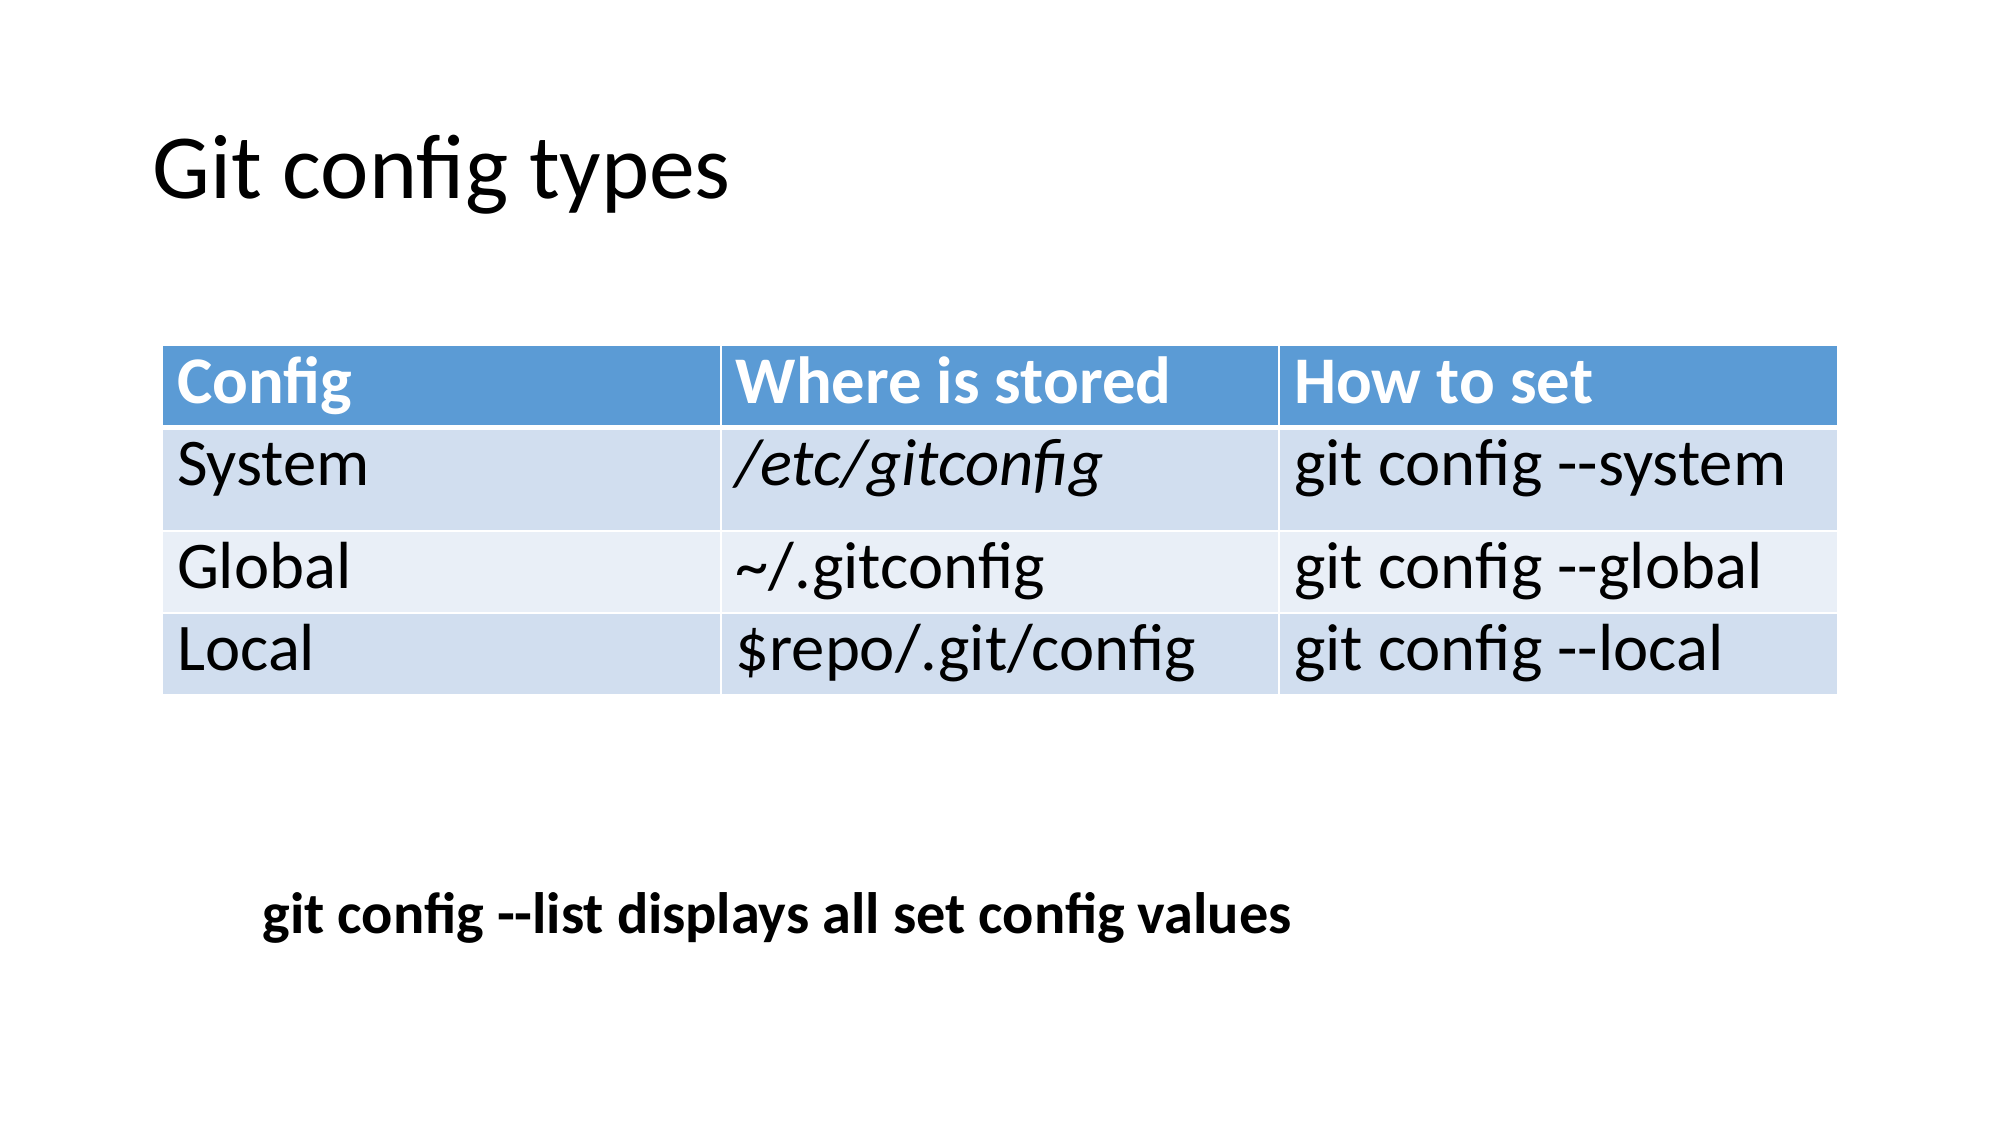

# Git config types

| Config | Where is stored | How to set |
| --- | --- | --- |
| System | /etc/gitconfig | git config --system |
| Global | ~/.gitconfig | git config --global |
| Local | $repo/.git/config | git config --local |
git config --list displays all set config values